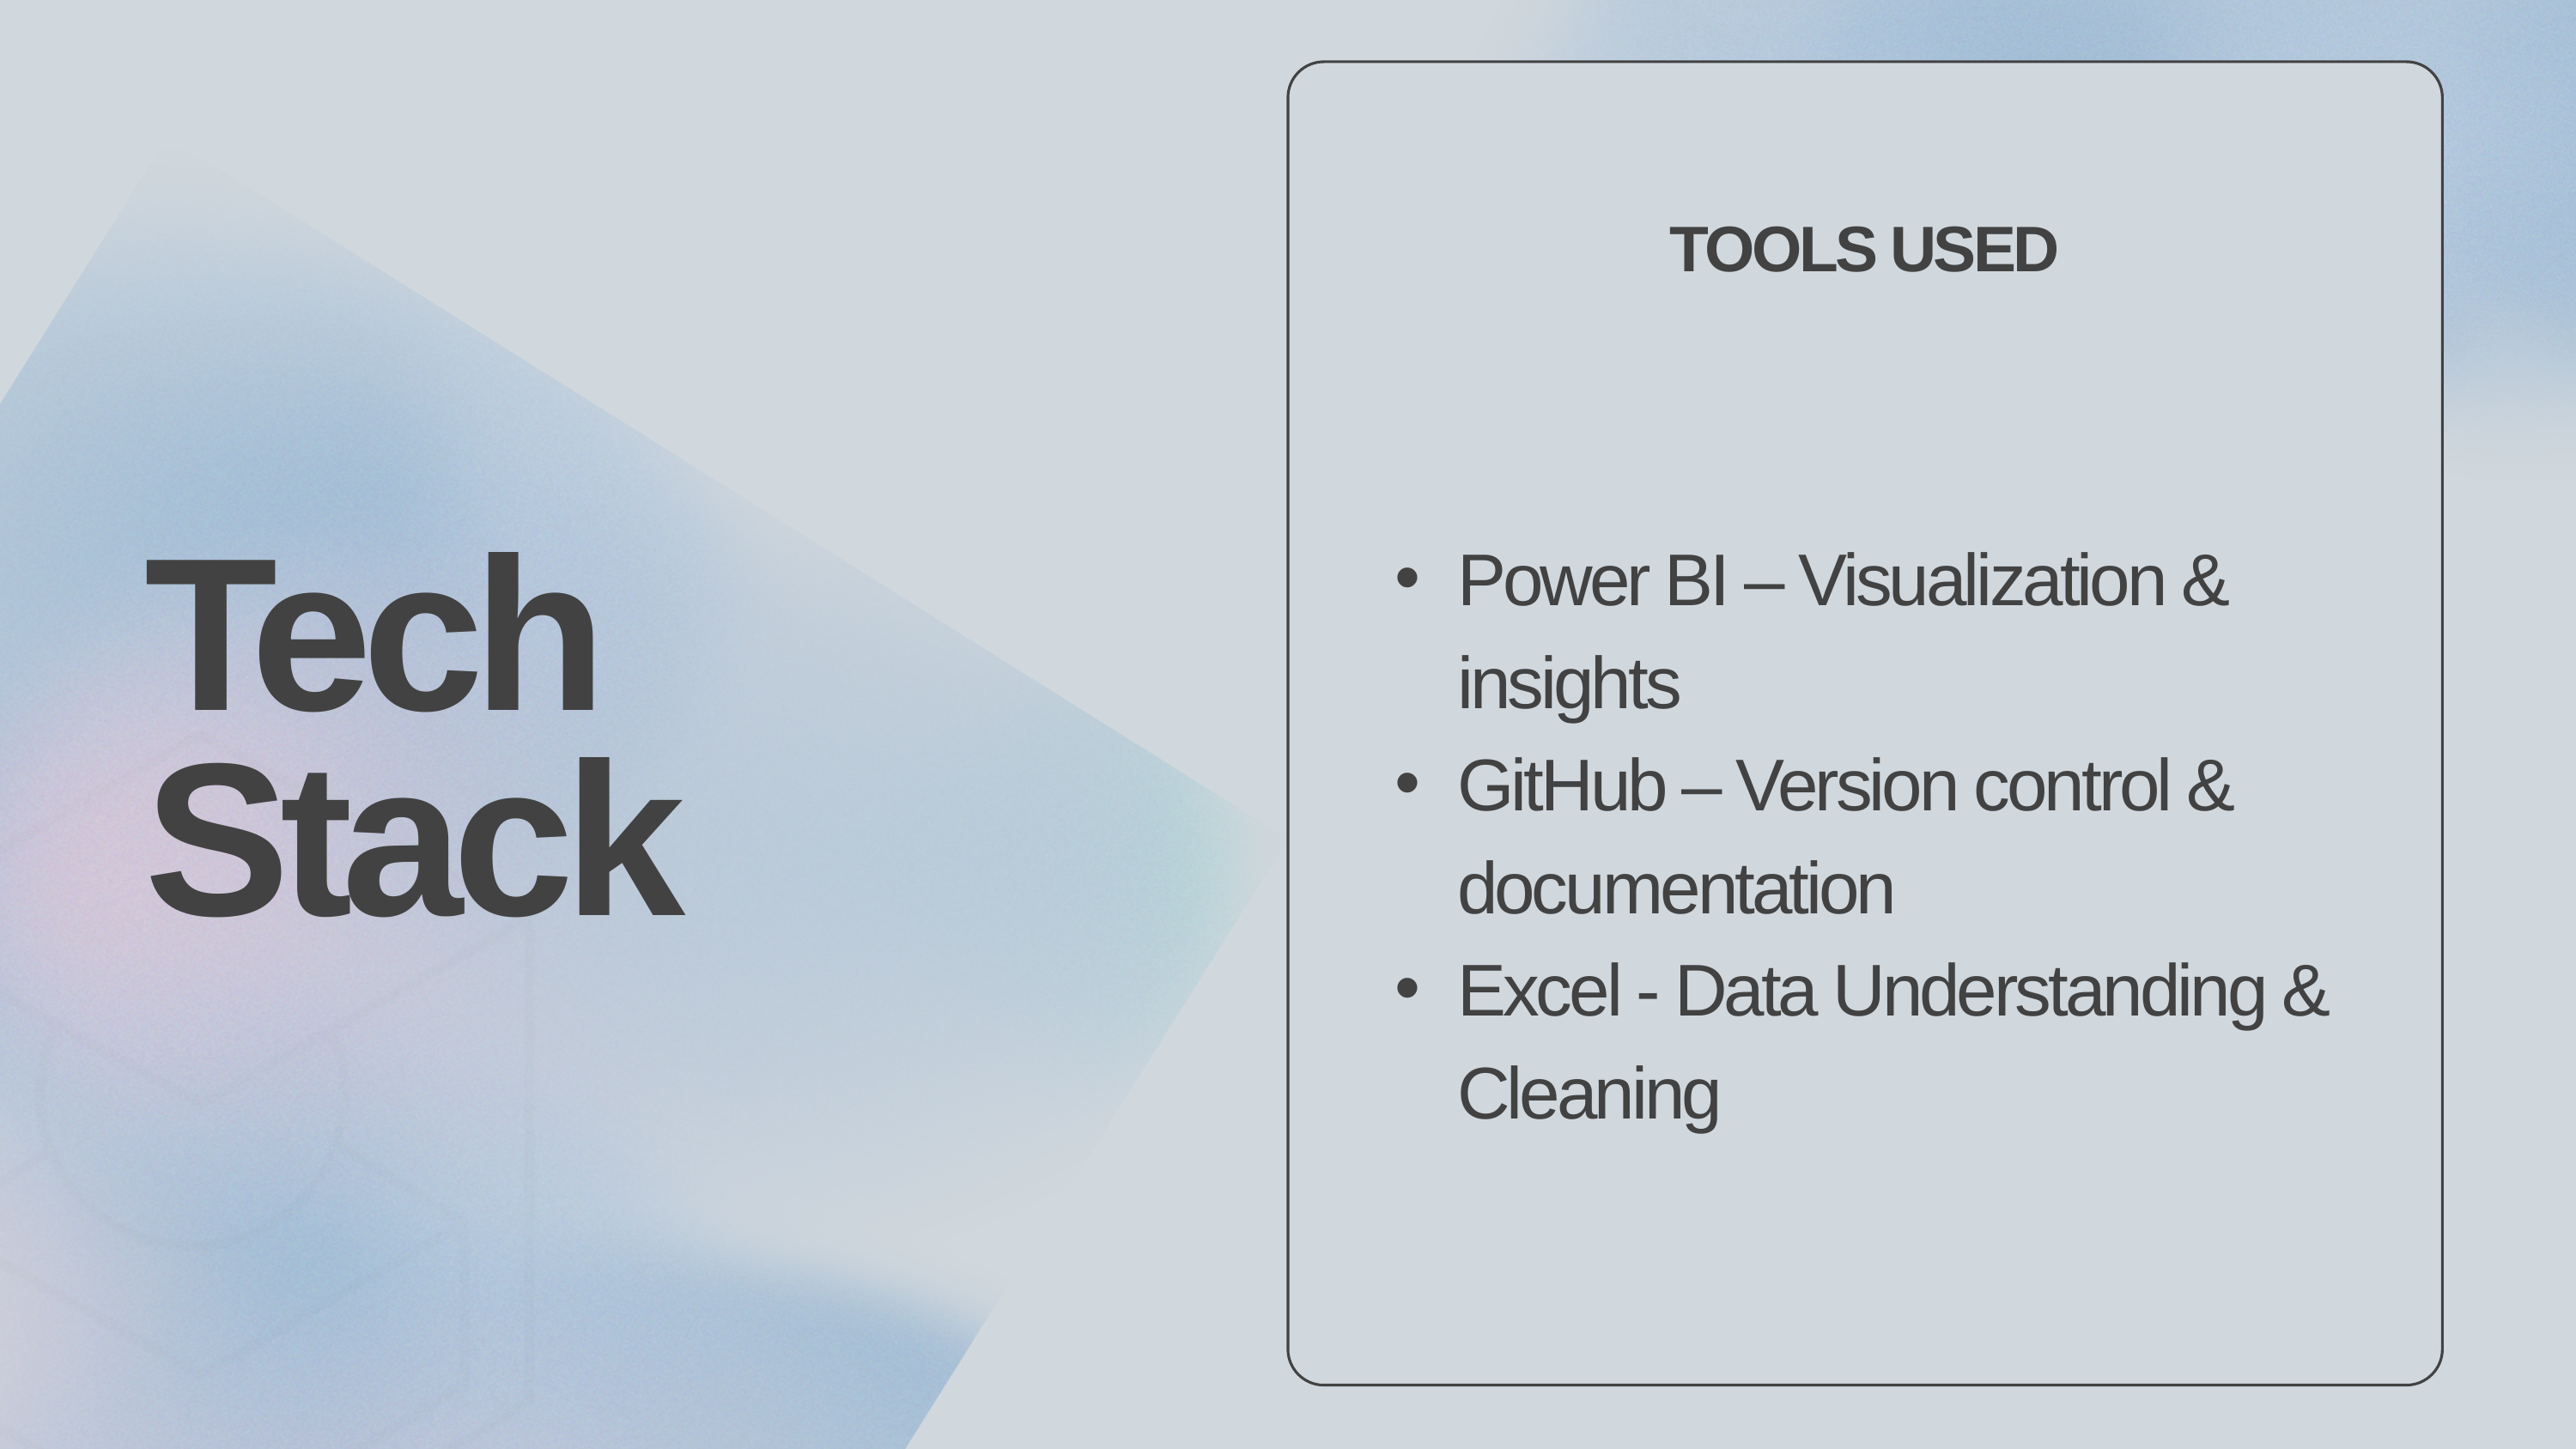

Power BI – Visualization & insights
GitHub – Version control & documentation
Excel - Data Understanding & Cleaning

TOOLS USED

Tech Stack